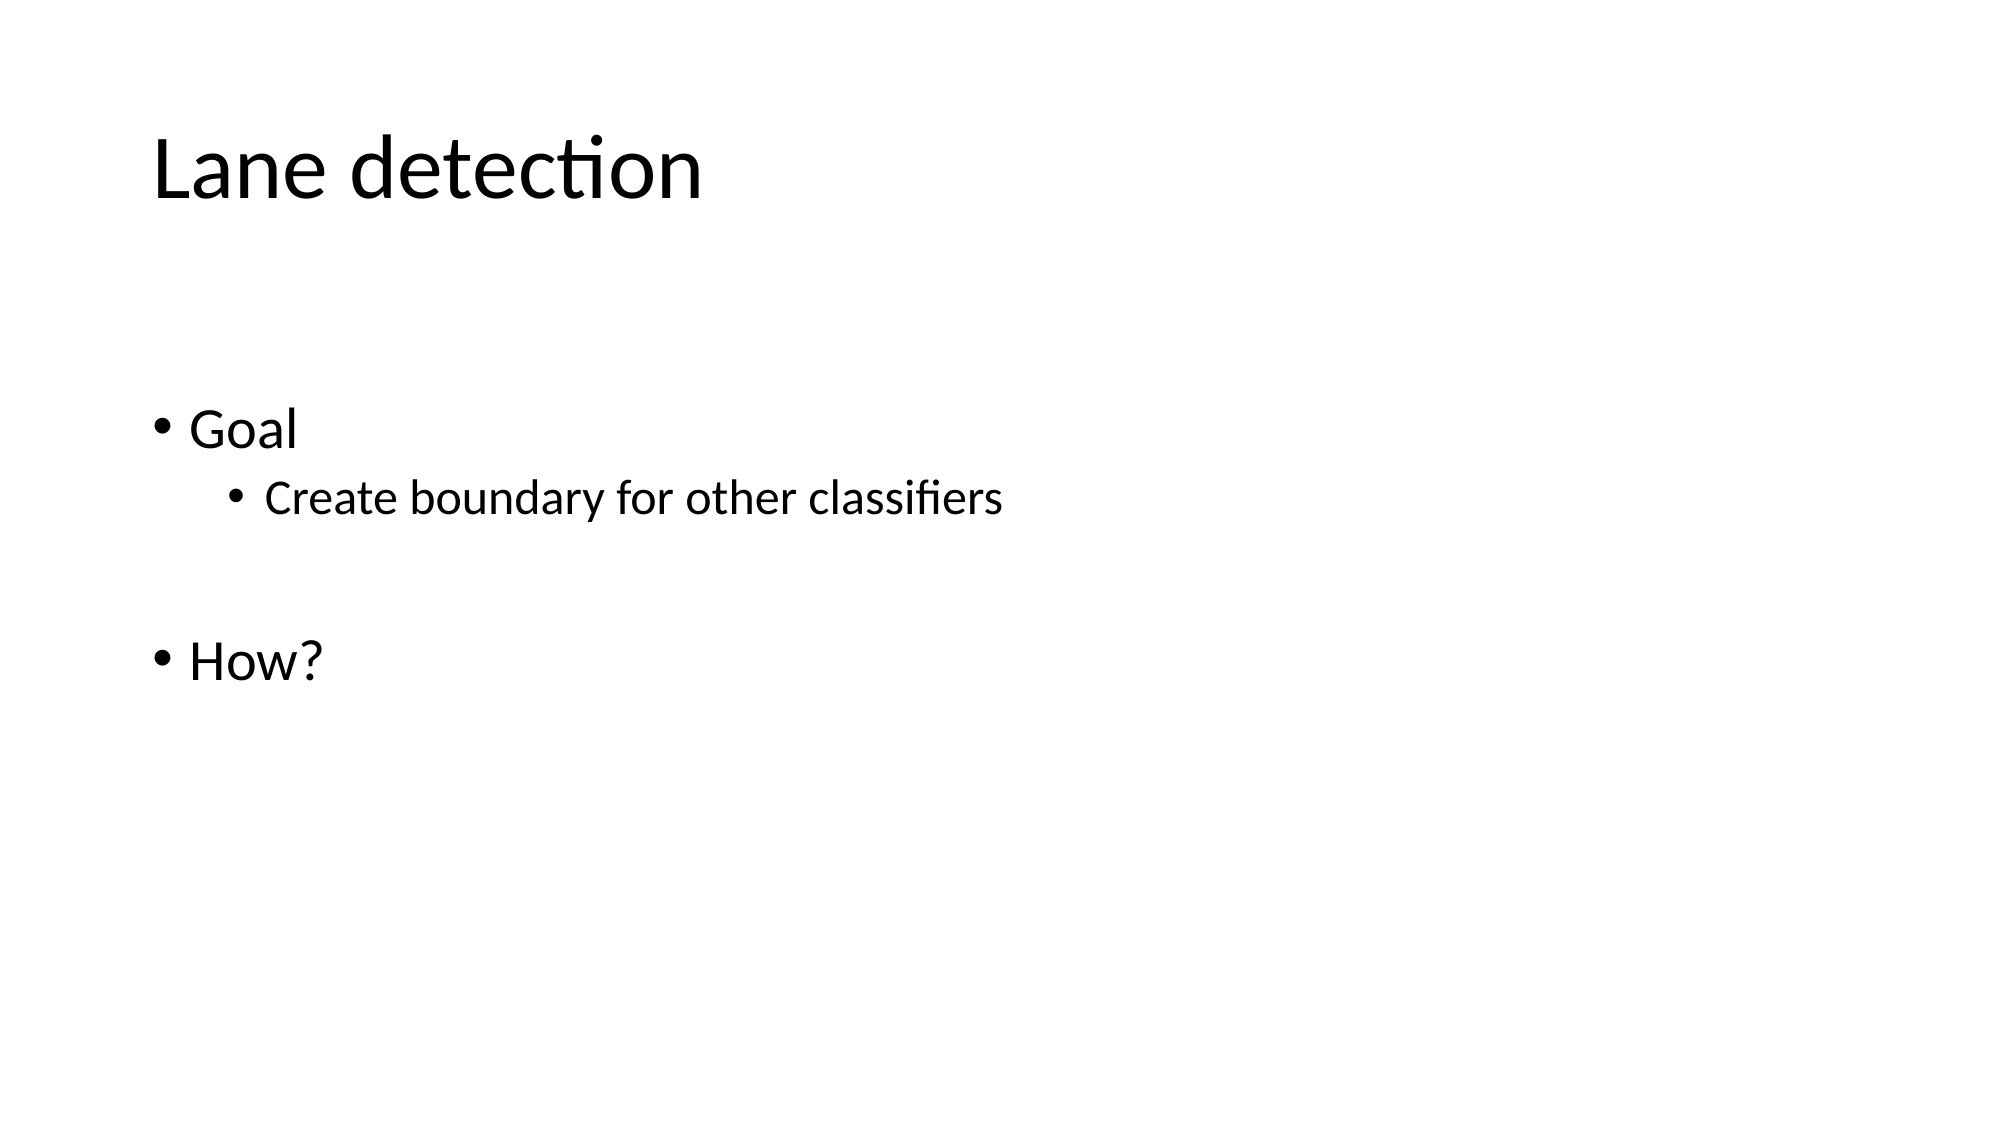

# Lane detection

Goal
Create boundary for other classifiers

How?